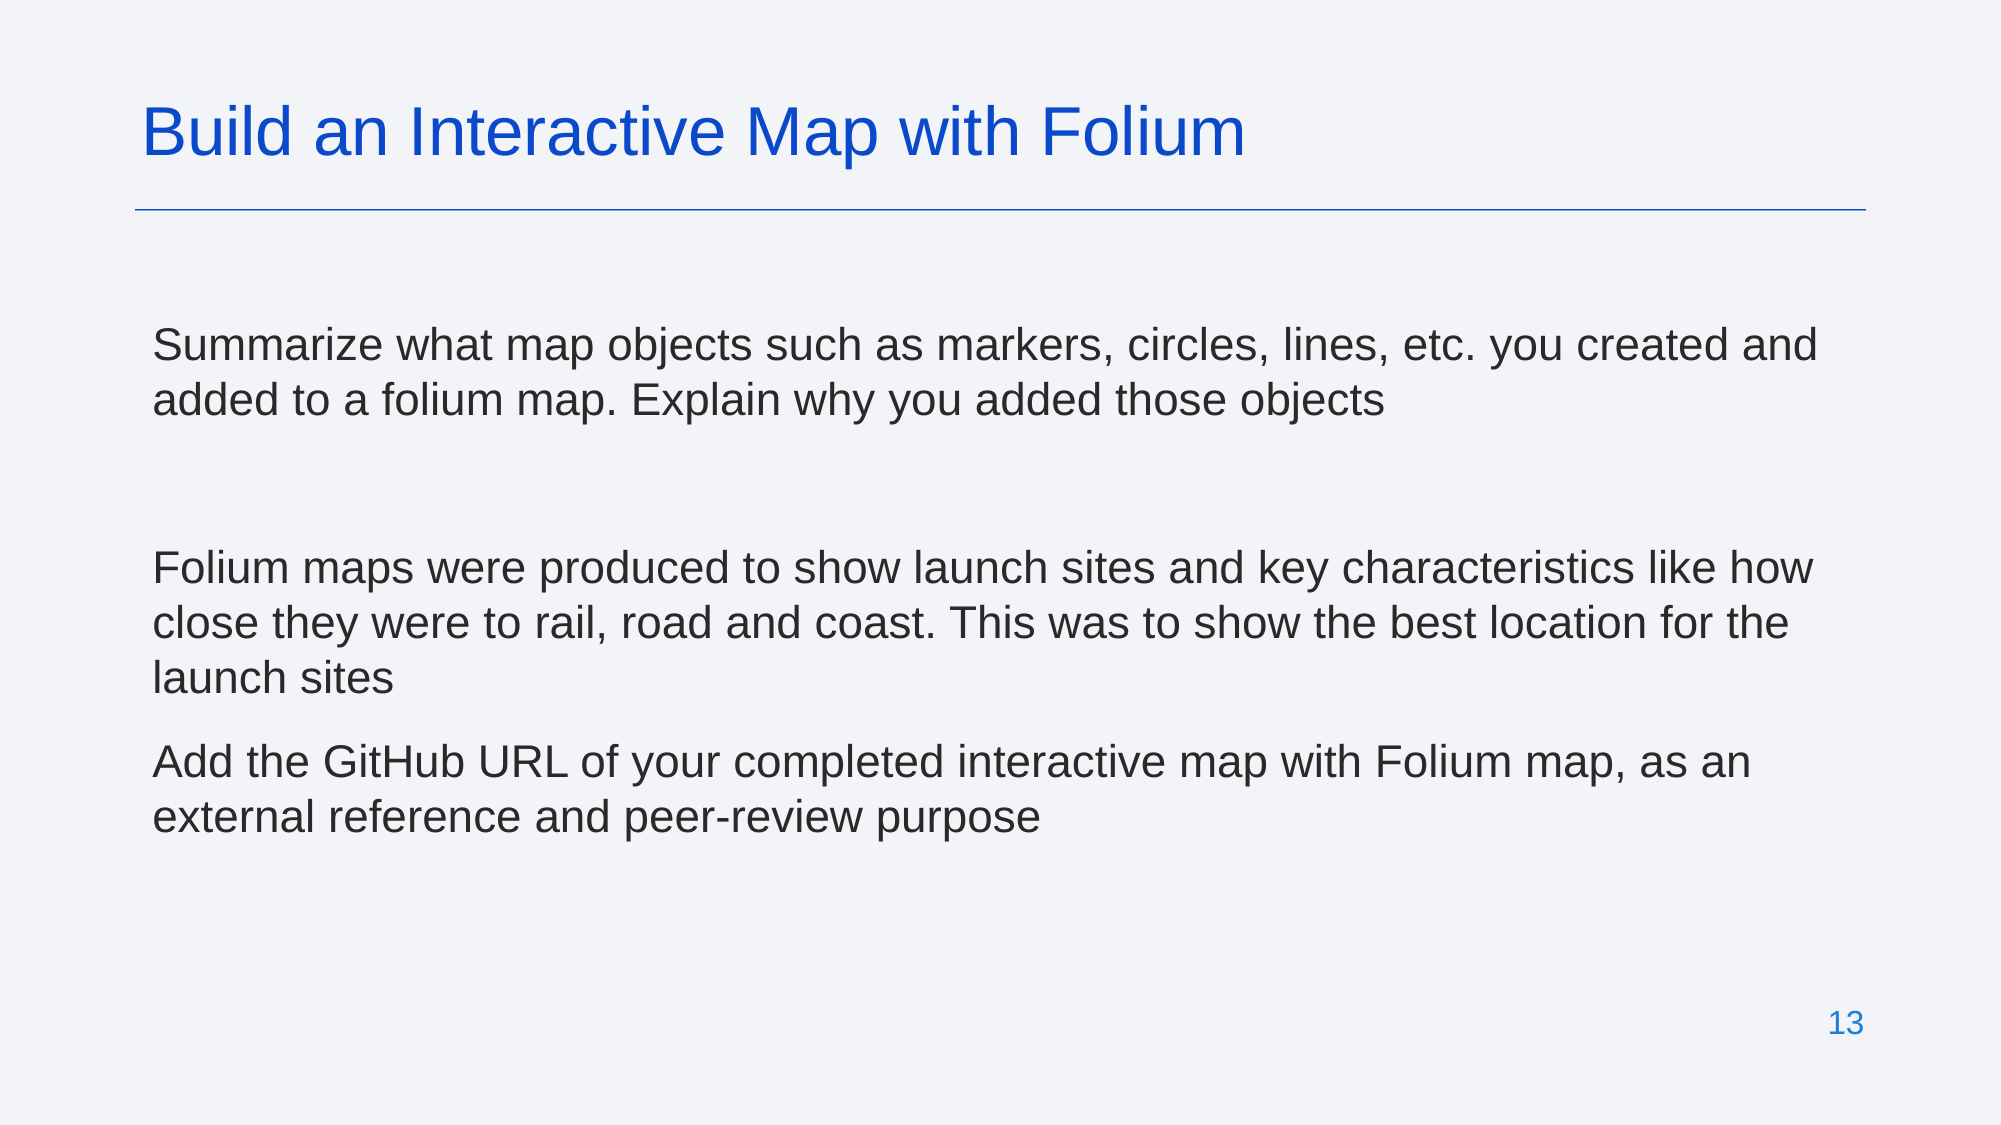

Build an Interactive Map with Folium
Summarize what map objects such as markers, circles, lines, etc. you created and added to a folium map. Explain why you added those objects

Folium maps were produced to show launch sites and key characteristics like how close they were to rail, road and coast. This was to show the best location for the launch sites
Add the GitHub URL of your completed interactive map with Folium map, as an external reference and peer-review purpose

13